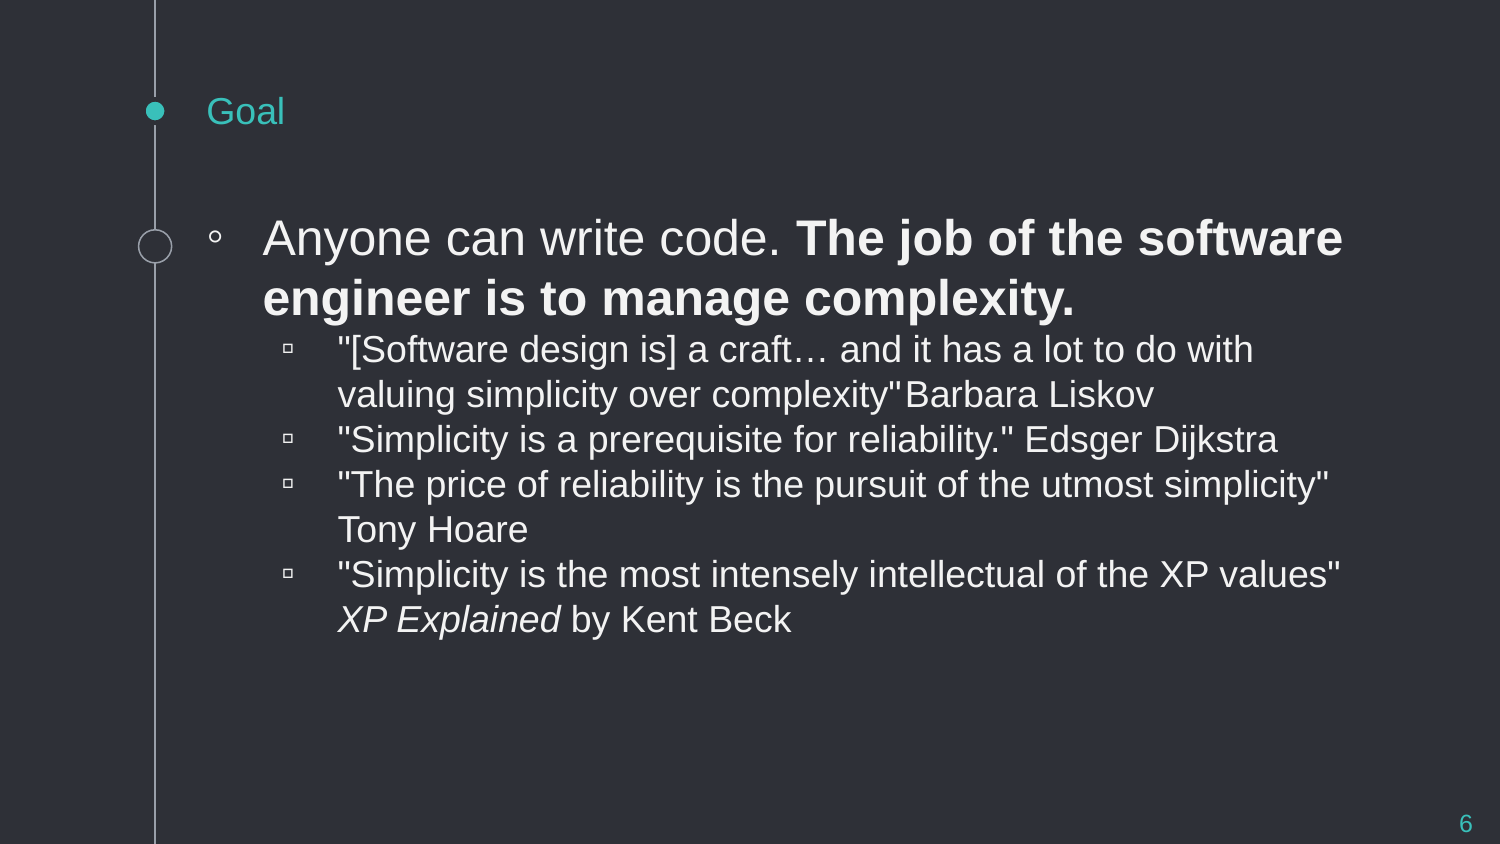

# Goal
Anyone can write code. The job of the software engineer is to manage complexity.
"[Software design is] a craft… and it has a lot to do with valuing simplicity over complexity" Barbara Liskov
"Simplicity is a prerequisite for reliability." Edsger Dijkstra
"The price of reliability is the pursuit of the utmost simplicity" Tony Hoare
"Simplicity is the most intensely intellectual of the XP values" XP Explained by Kent Beck
6